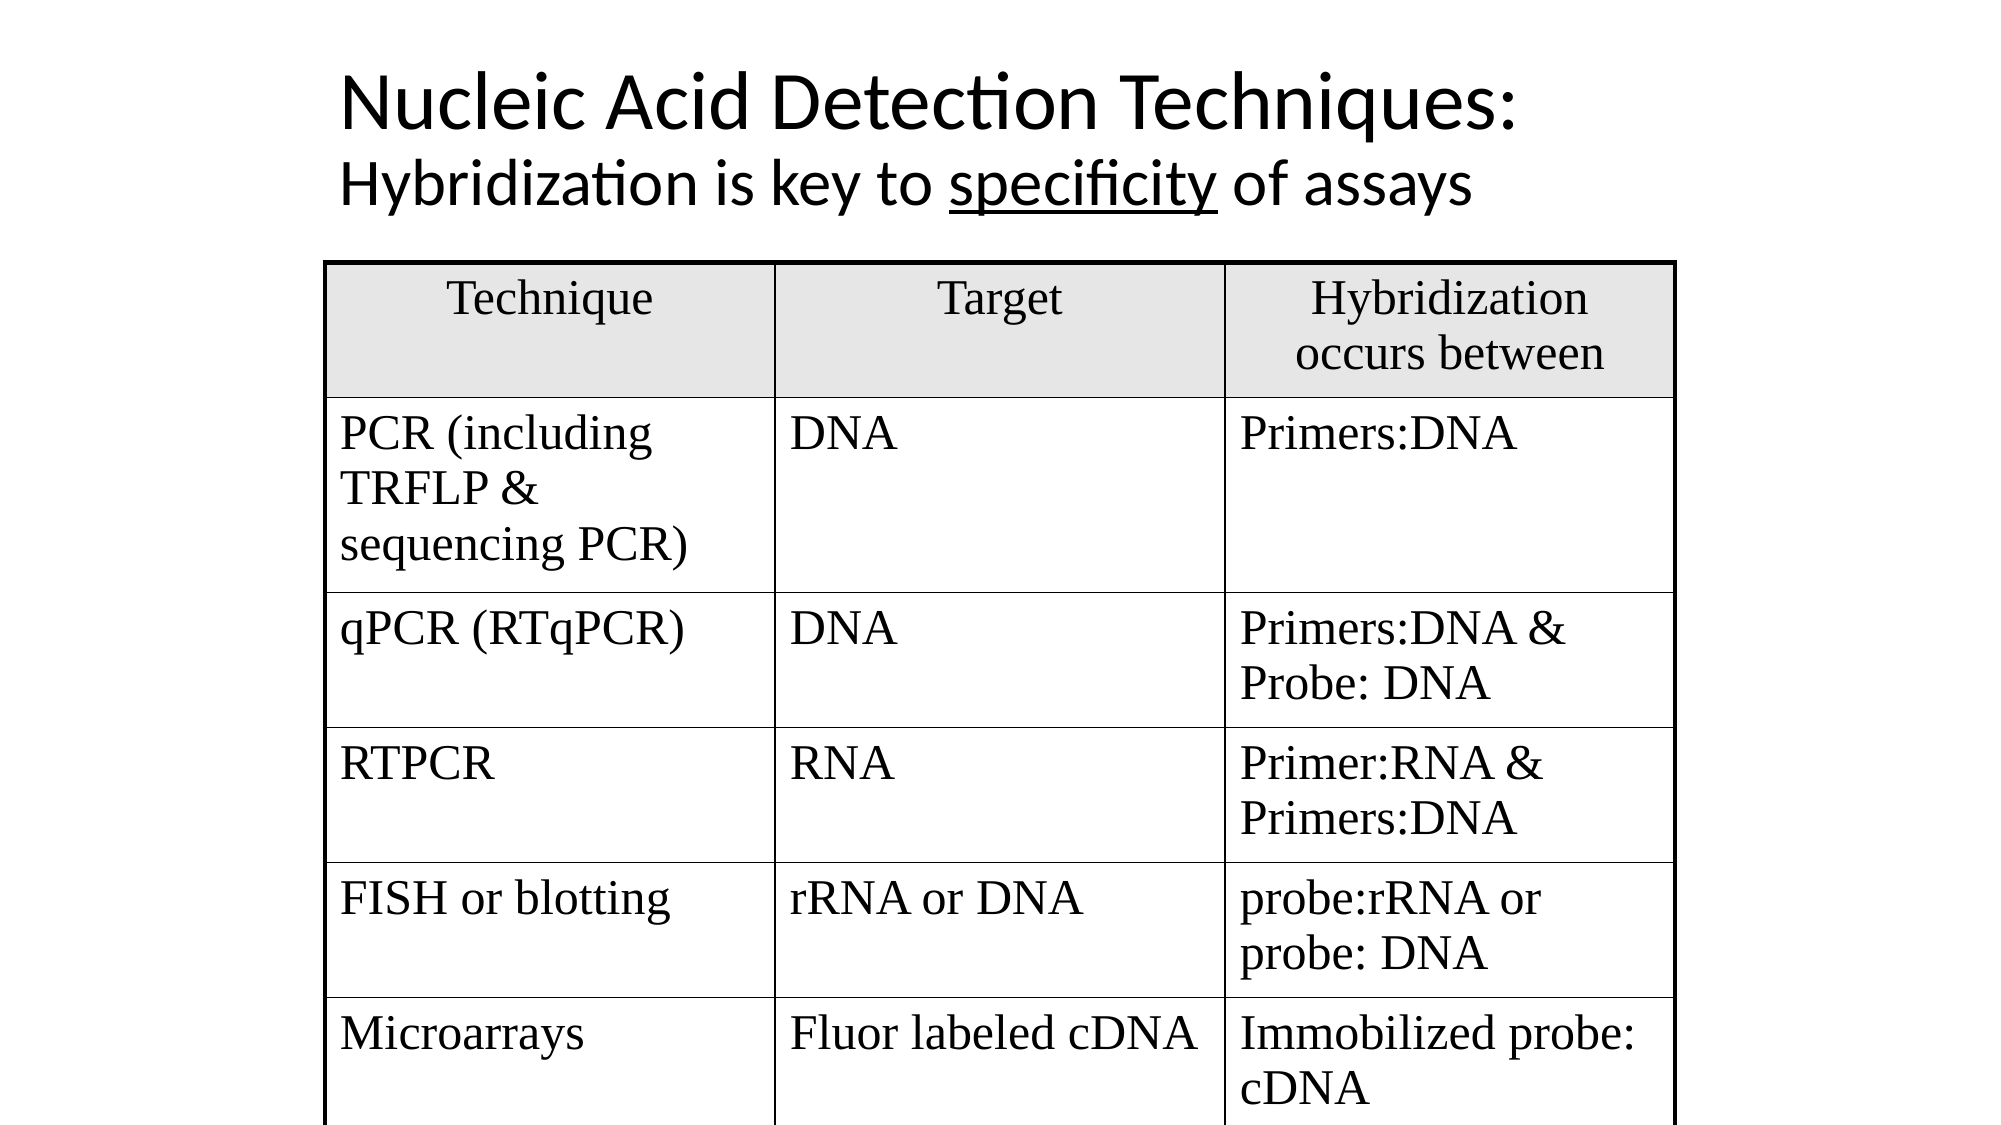

# Nucleic Acid Detection Techniques: Hybridization is key to specificity of assays
| Technique | Target | Hybridization occurs between |
| --- | --- | --- |
| PCR (including TRFLP & sequencing PCR) | DNA | Primers:DNA |
| qPCR (RTqPCR) | DNA | Primers:DNA & Probe: DNA |
| RTPCR | RNA | Primer:RNA & Primers:DNA |
| FISH or blotting | rRNA or DNA | probe:rRNA or probe: DNA |
| Microarrays | Fluor labeled cDNA | Immobilized probe: cDNA |